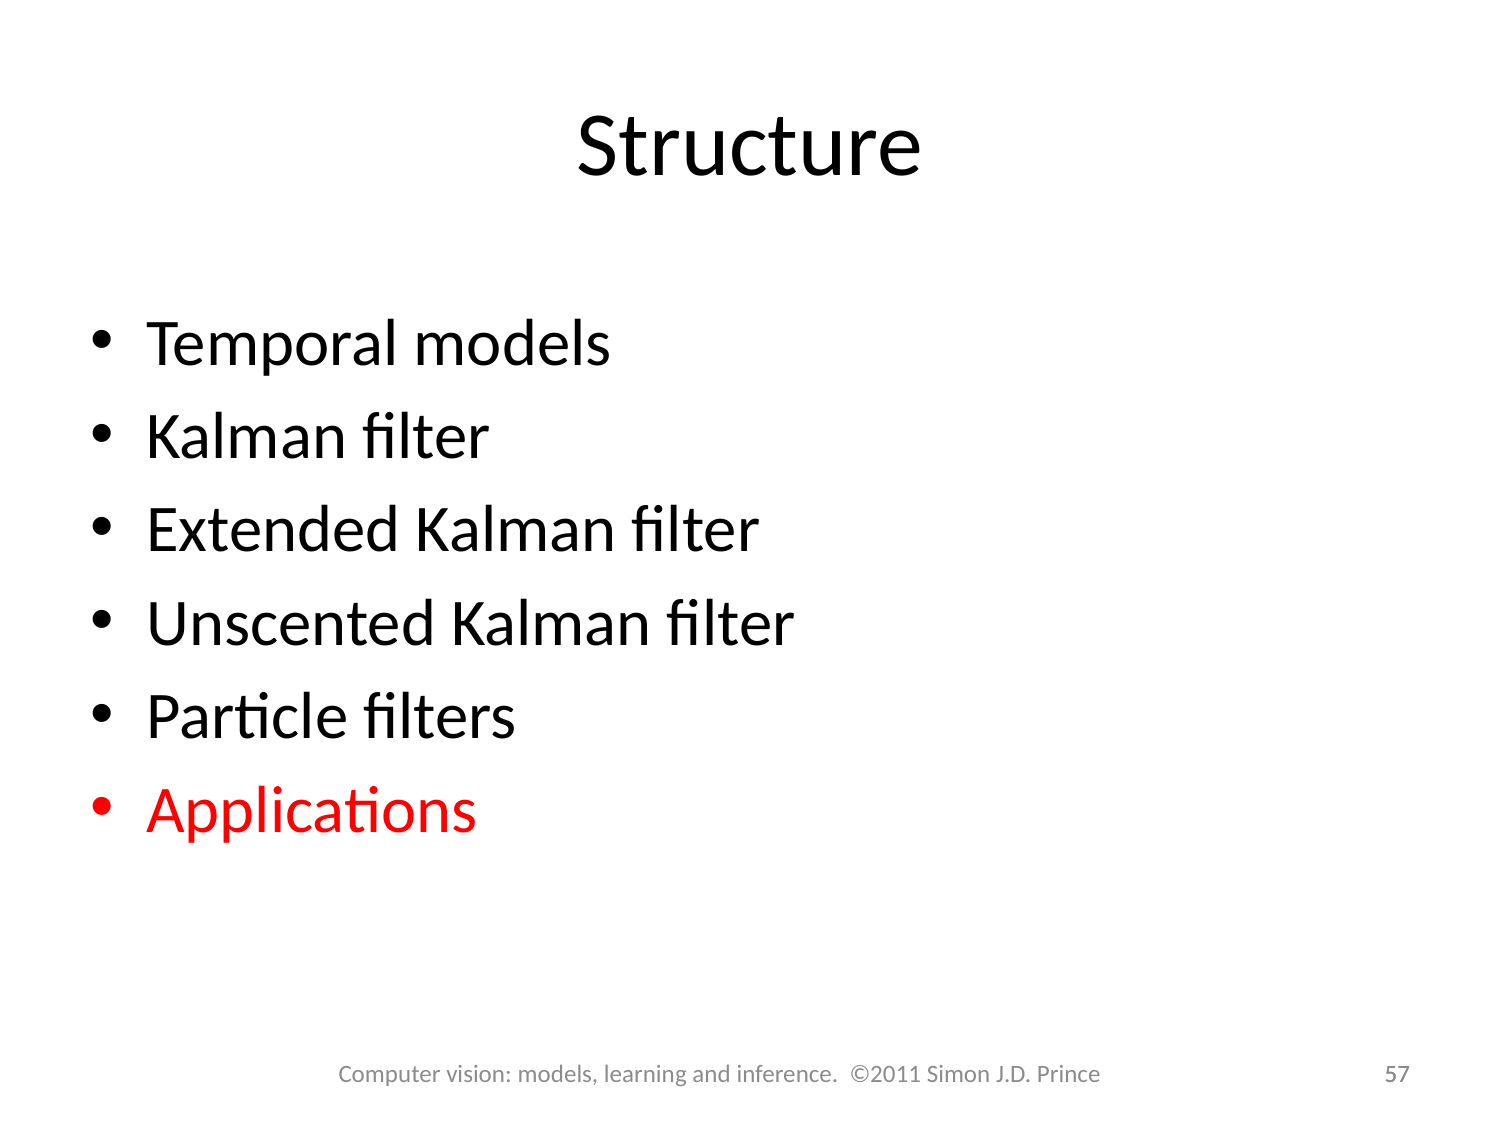

# Structure
Temporal models
Kalman filter
Extended Kalman filter
Unscented Kalman filter
Particle filters
Applications
Computer vision: models, learning and inference.  ©2011 Simon J.D. Prince
57
57